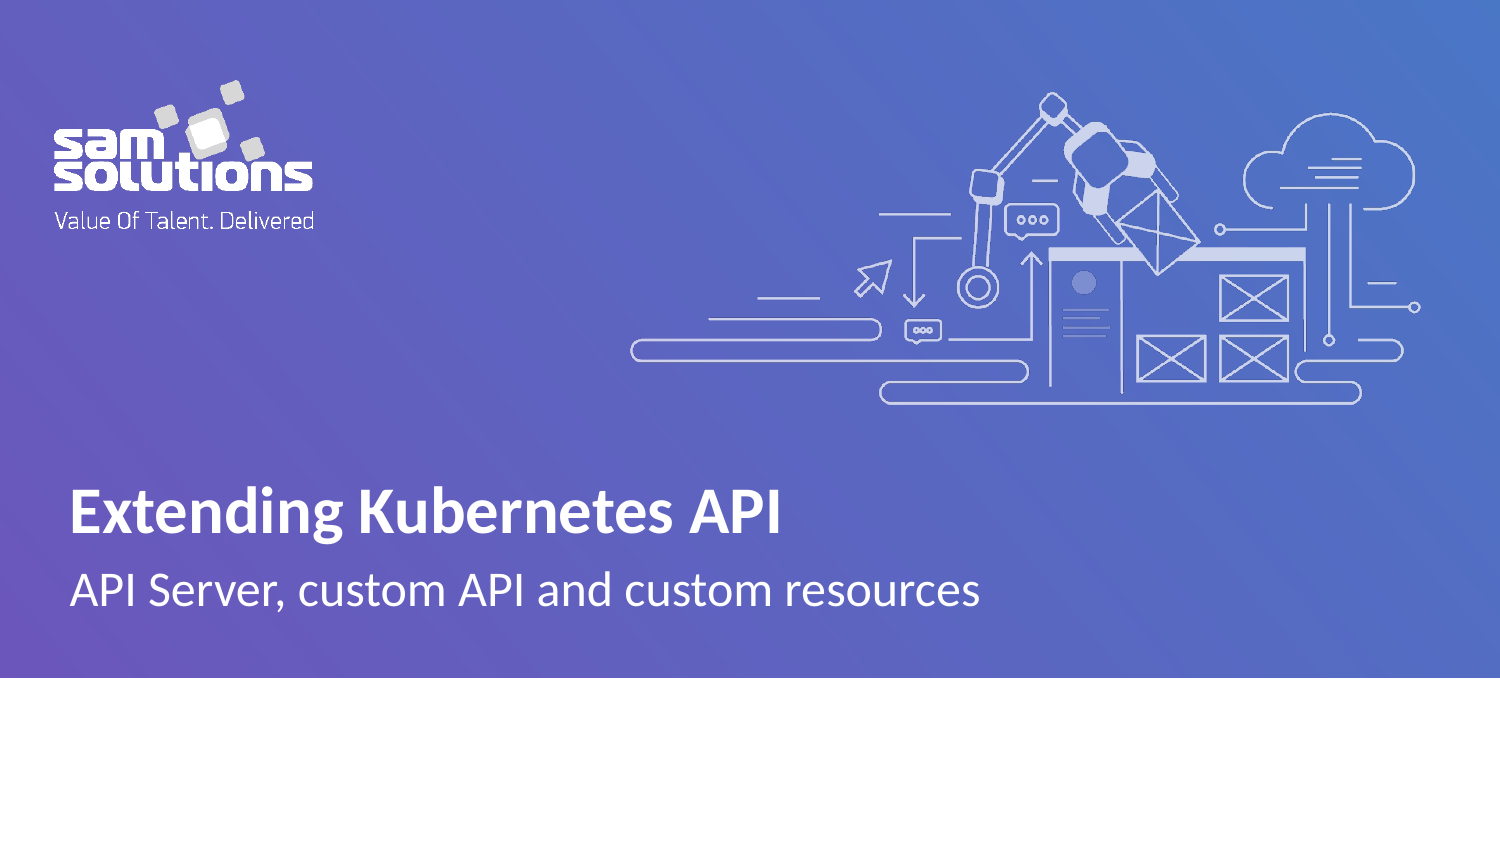

# Extending Kubernetes API
API Server, custom API and custom resources